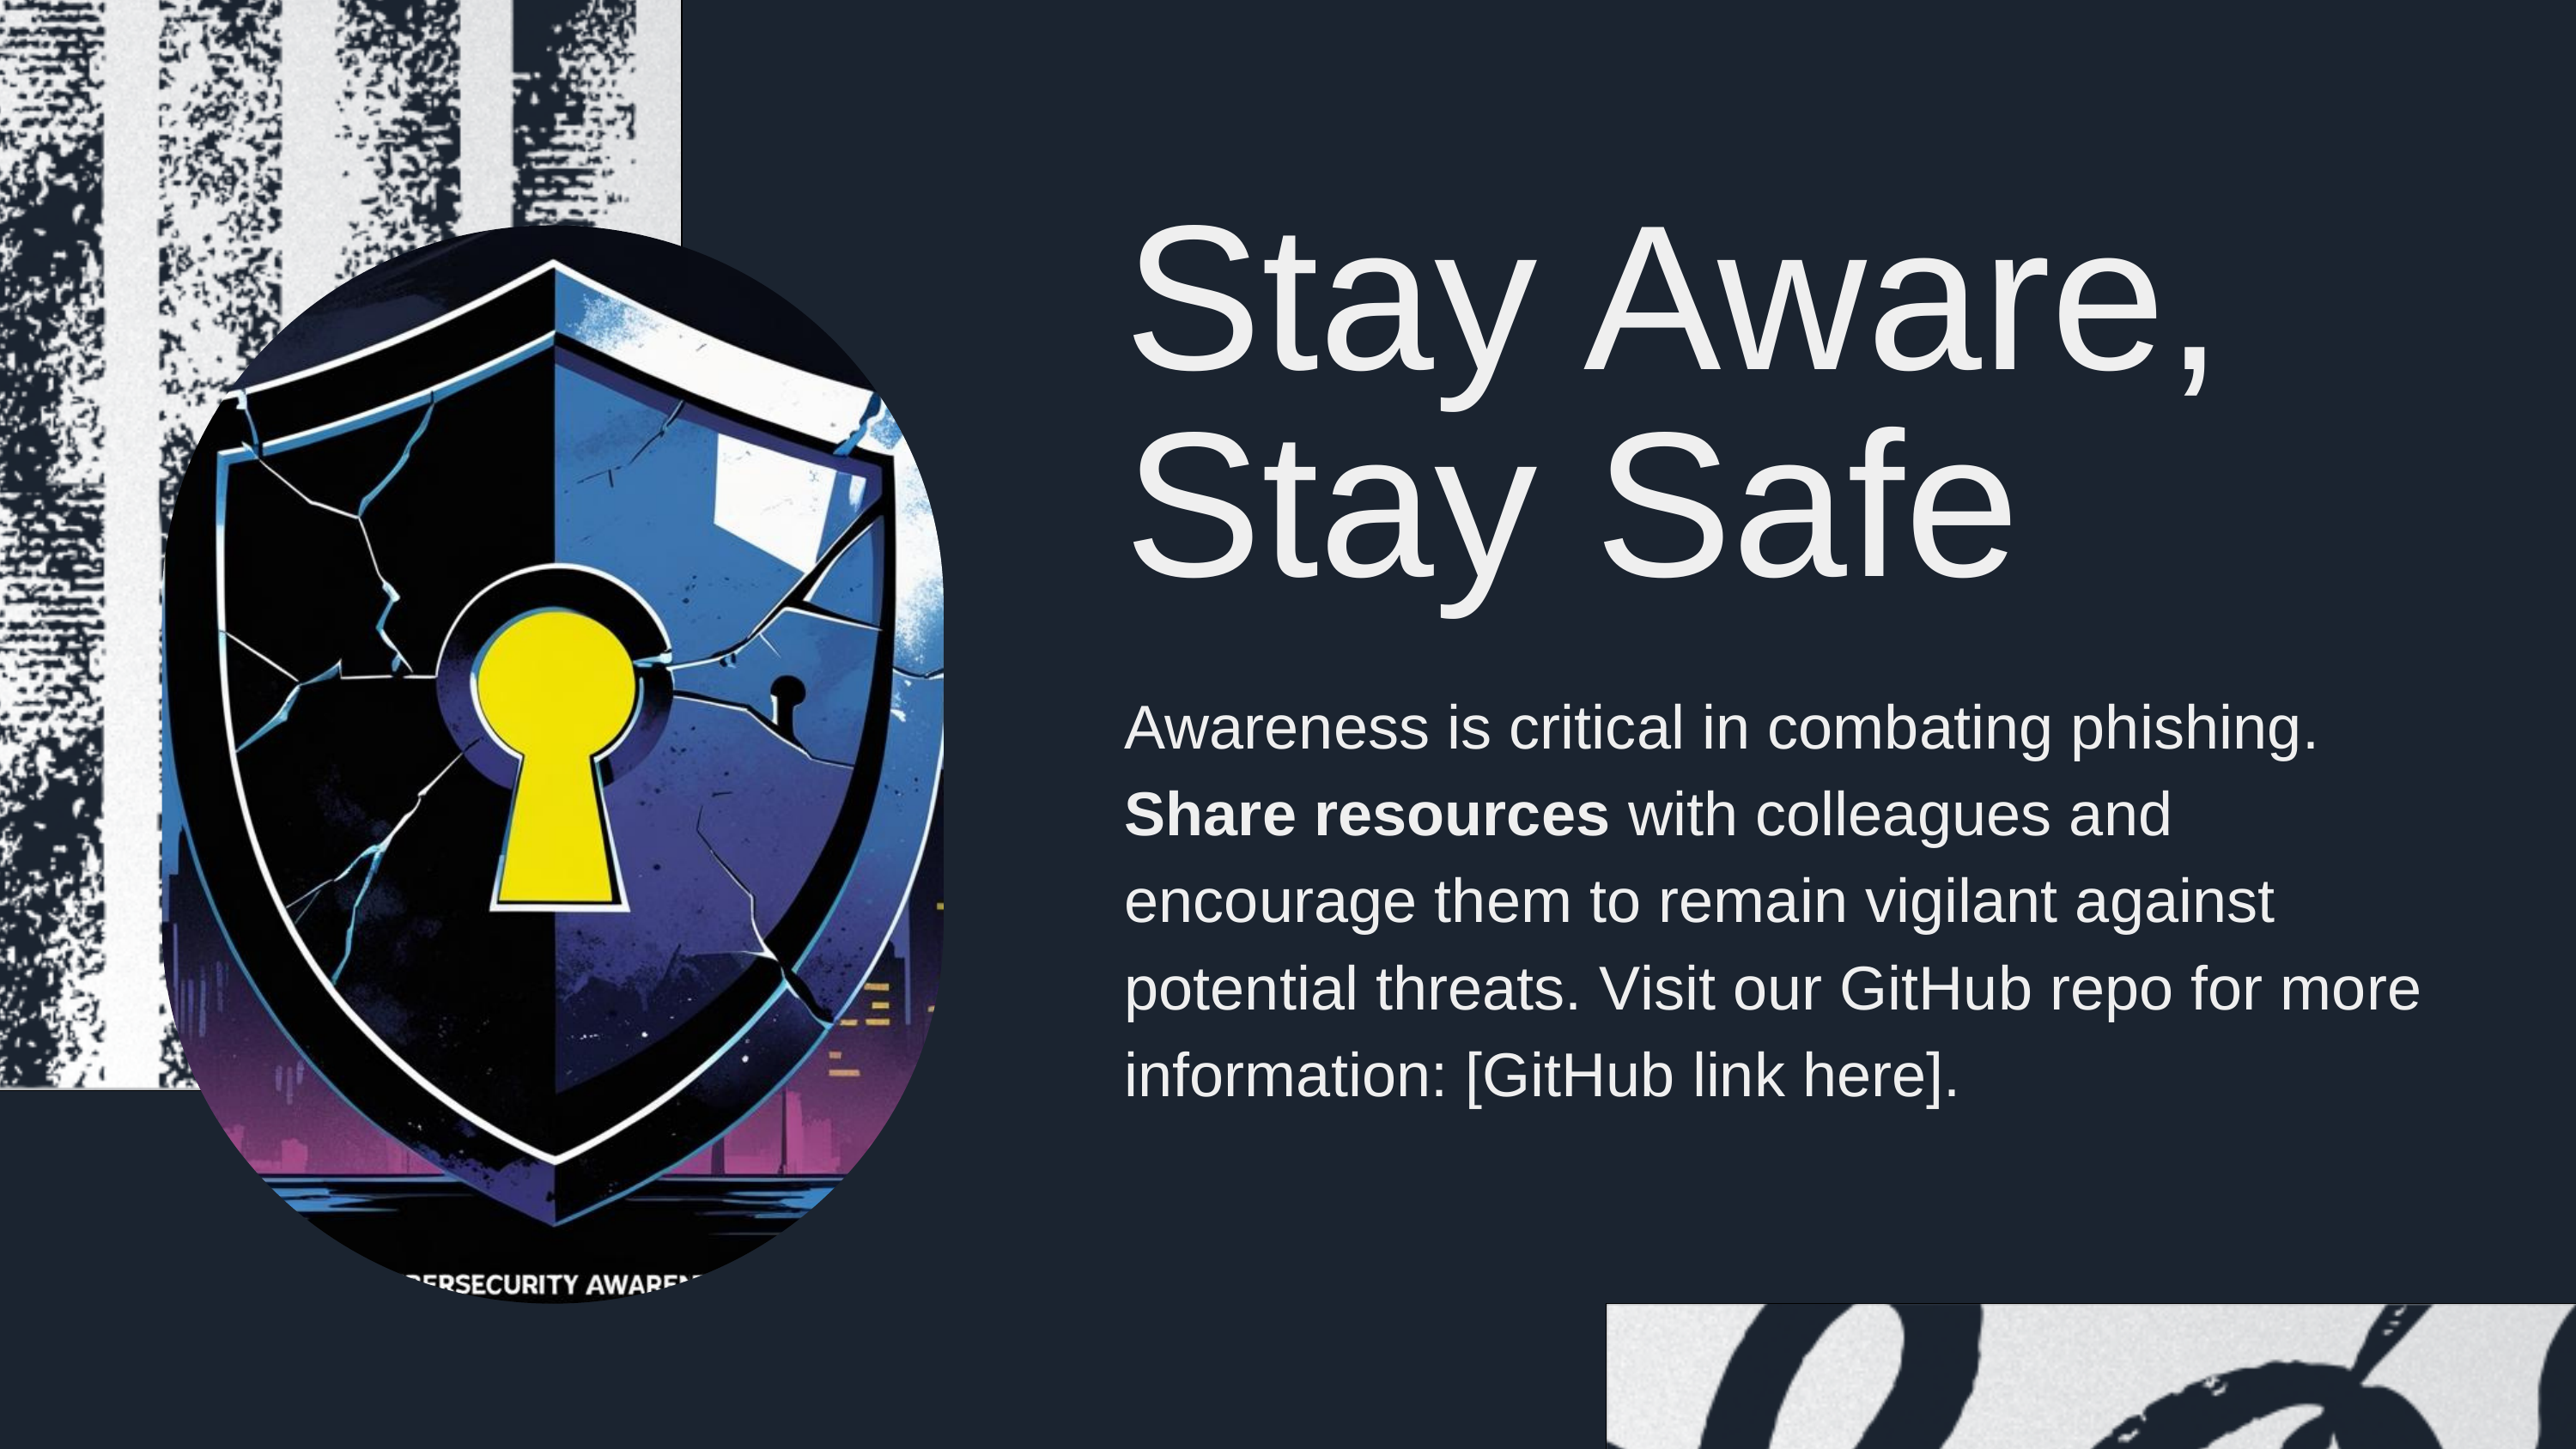

Stay Aware, Stay Safe
Awareness is critical in combating phishing. Share resources with colleagues and encourage them to remain vigilant against potential threats. Visit our GitHub repo for more information: [GitHub link here].